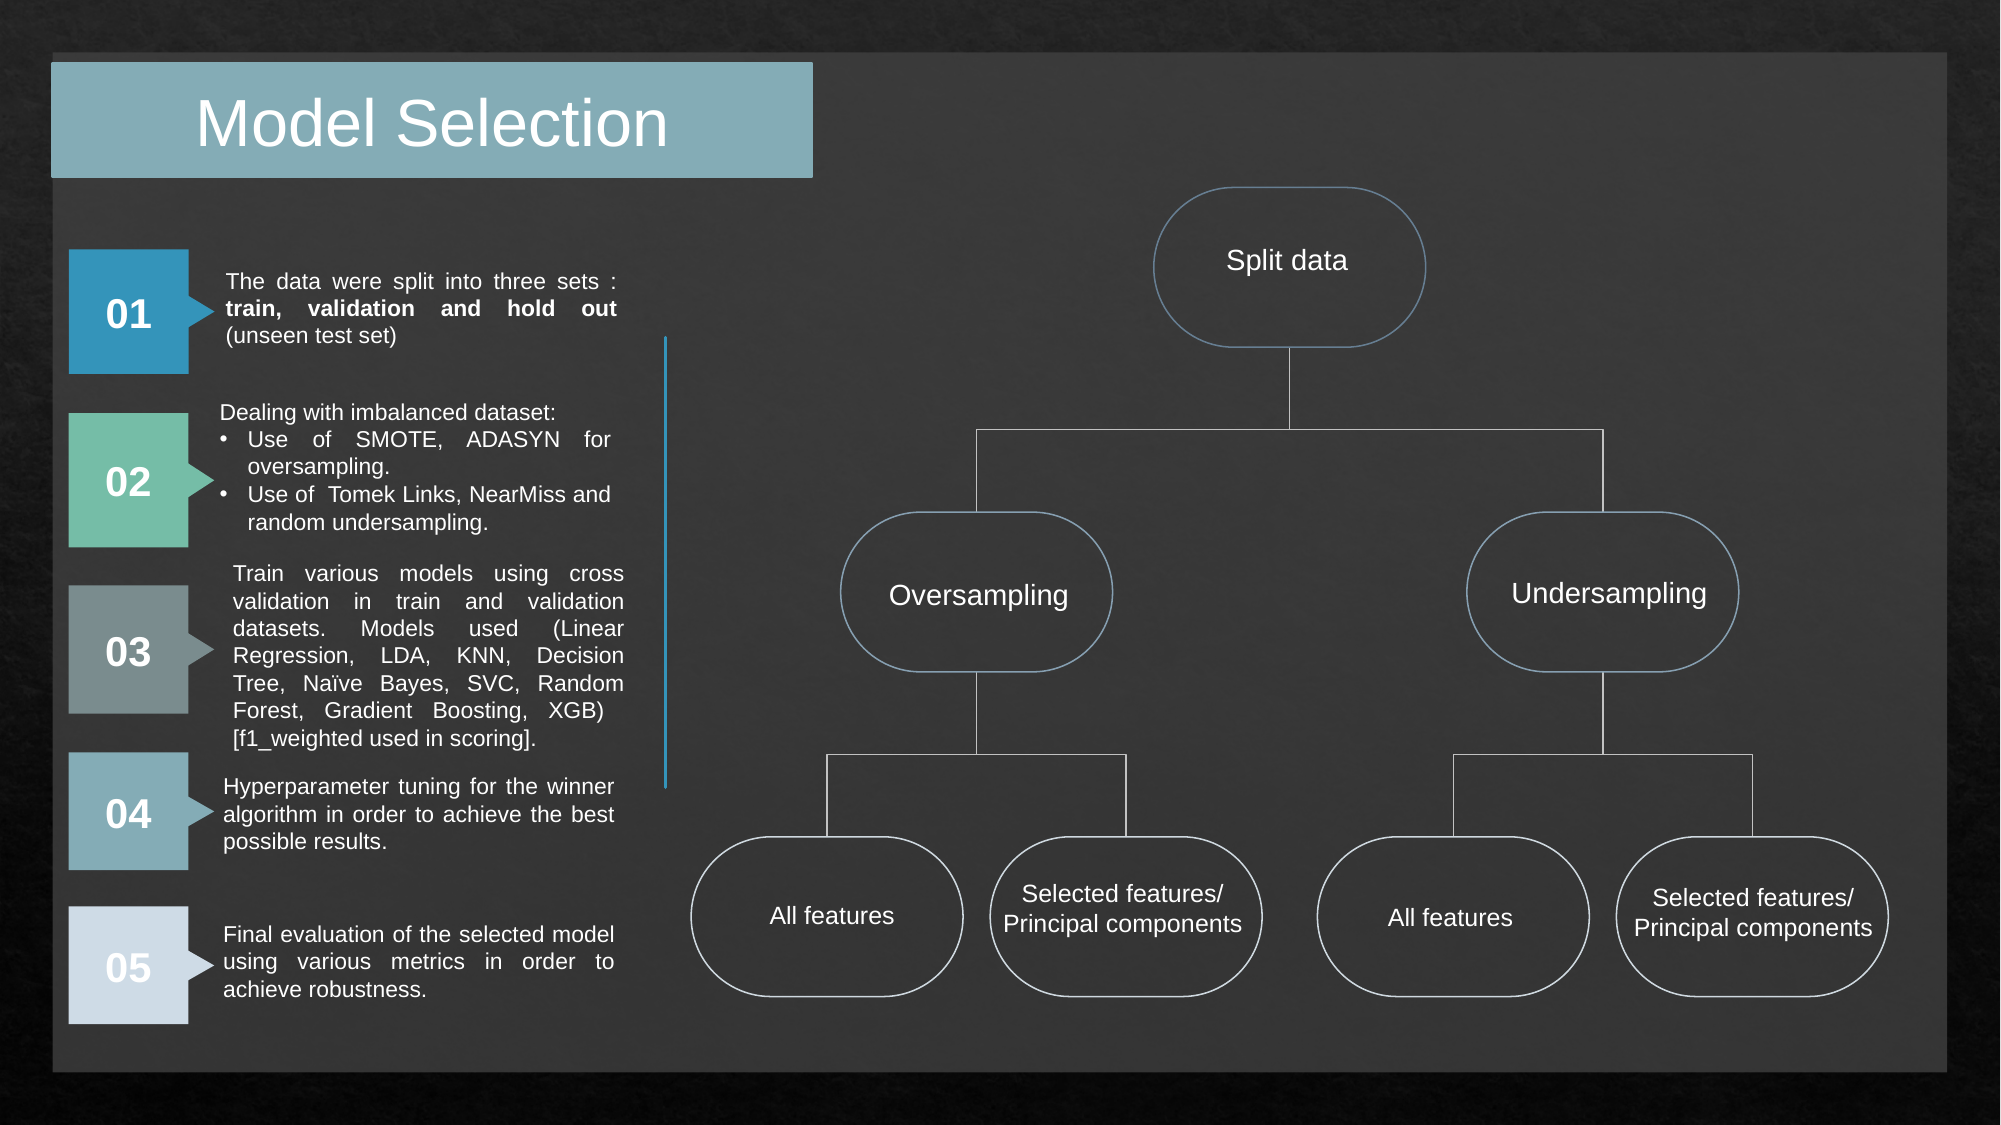

Model Selection

Split data
01

The data were split into three sets : train, validation and hold out (unseen test set)

Dealing with imbalanced dataset:
Use of SMOTE, ADASYN for oversampling.
Use of  Tomek Links, NearMiss and random undersampling.

02

Train various models using cross validation in train and validation datasets. Models used (Linear Regression, LDA, KNN, Decision Tree, Naïve Bayes, SVC, Random Forest, Gradient Boosting, XGB)  [f1_weighted used in scoring].

Undersampling
Oversampling
03

04

Hyperparameter tuning for the winner algorithm in order to achieve the best possible results.

Selected features/
Principal components
Selected features/
Principal components
All features
All features
05

Final evaluation of the selected model using various metrics in order to achieve robustness.